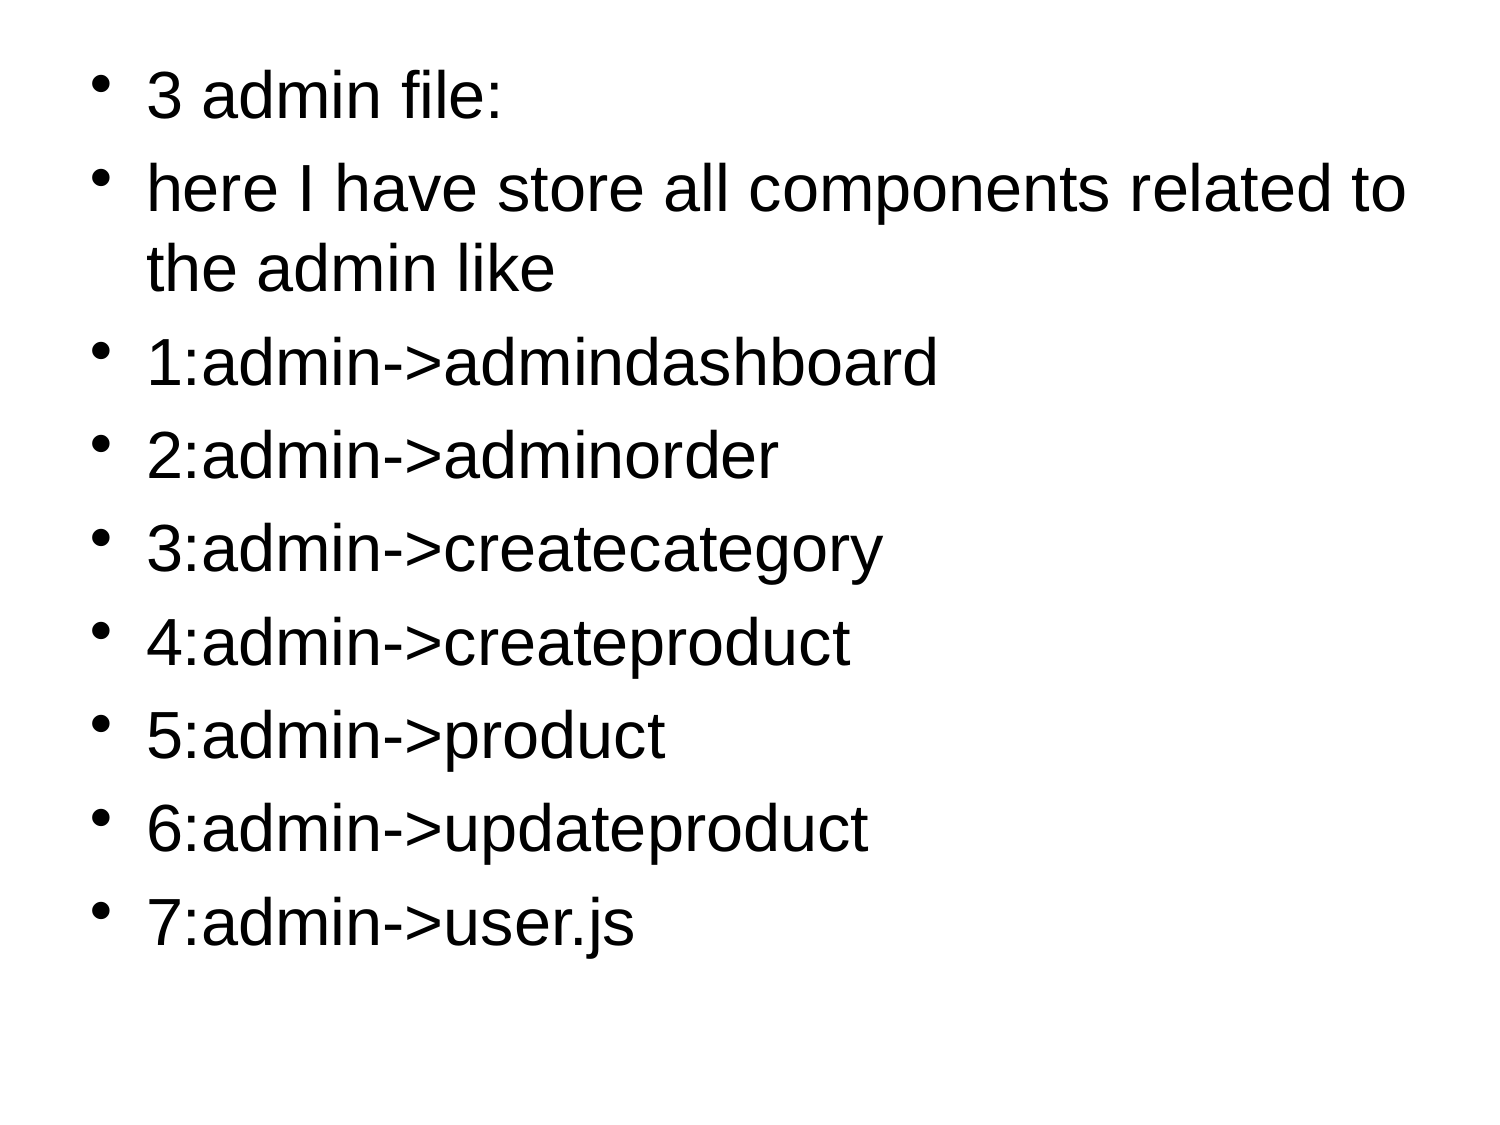

3 admin file:
here I have store all components related to the admin like
1:admin->admindashboard
2:admin->adminorder
3:admin->createcategory
4:admin->createproduct
5:admin->product
6:admin->updateproduct
7:admin->user.js